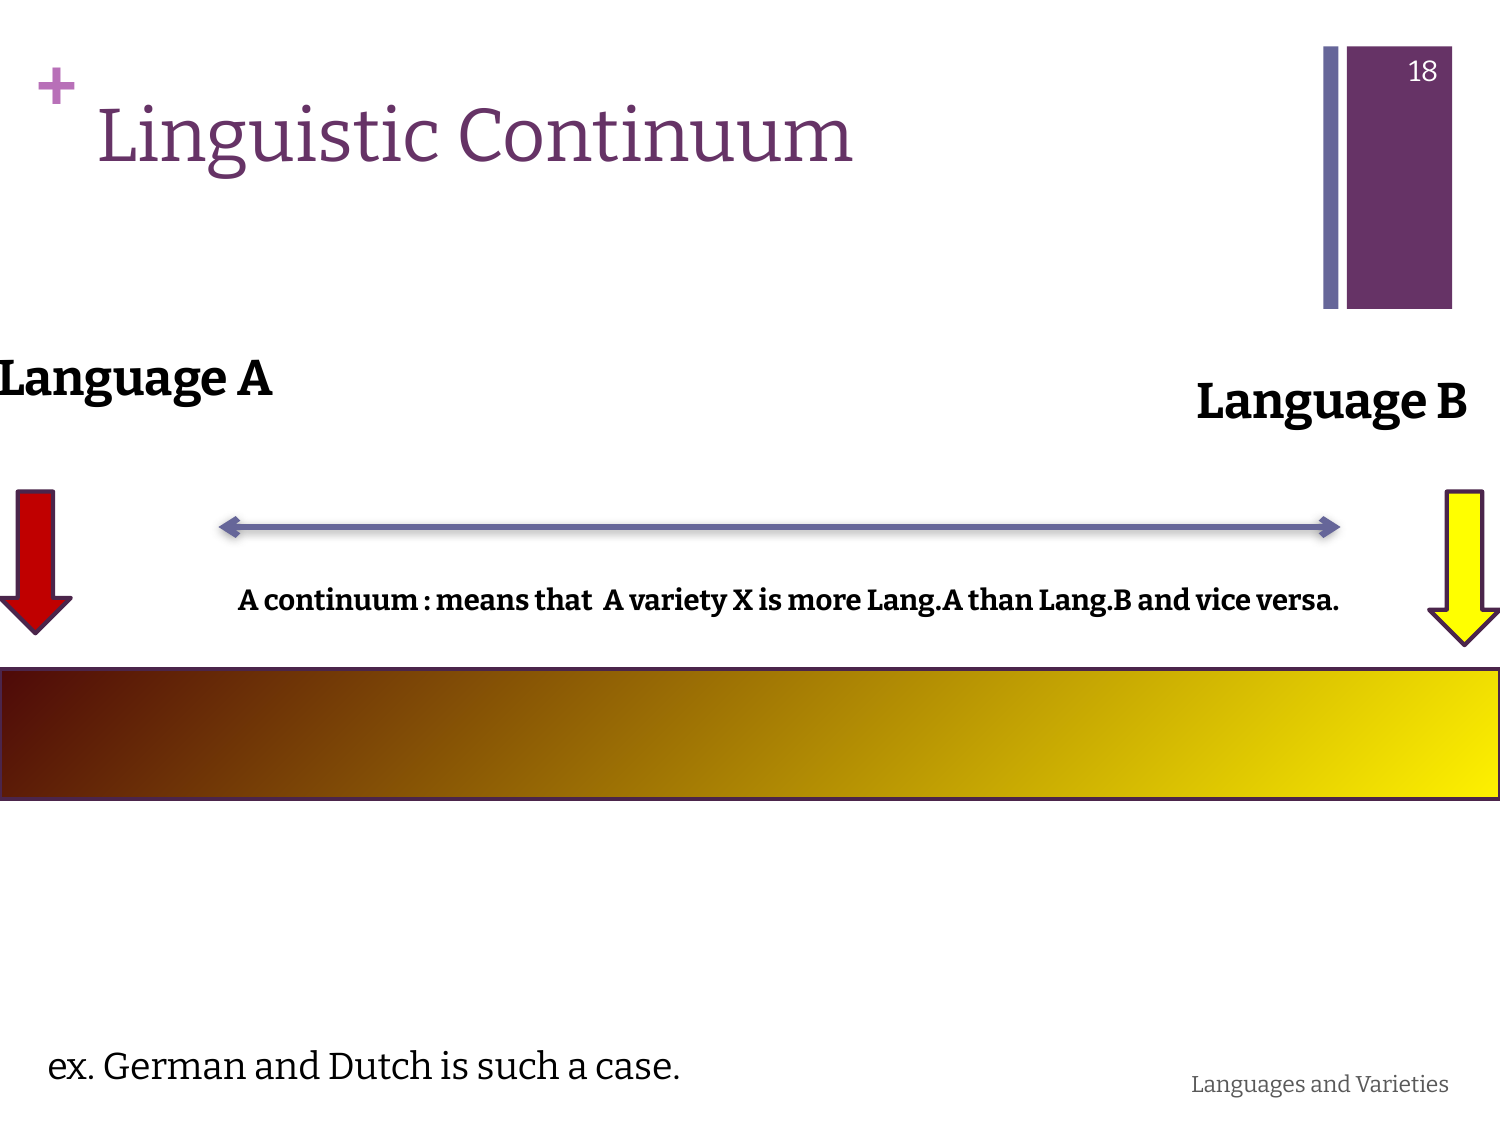

18
# Linguistic Continuum
Language A
Language B

A continuum : means that  A variety X is more Lang.A than Lang.B and vice versa.

ex. German and Dutch is such a case.
Languages and Varieties